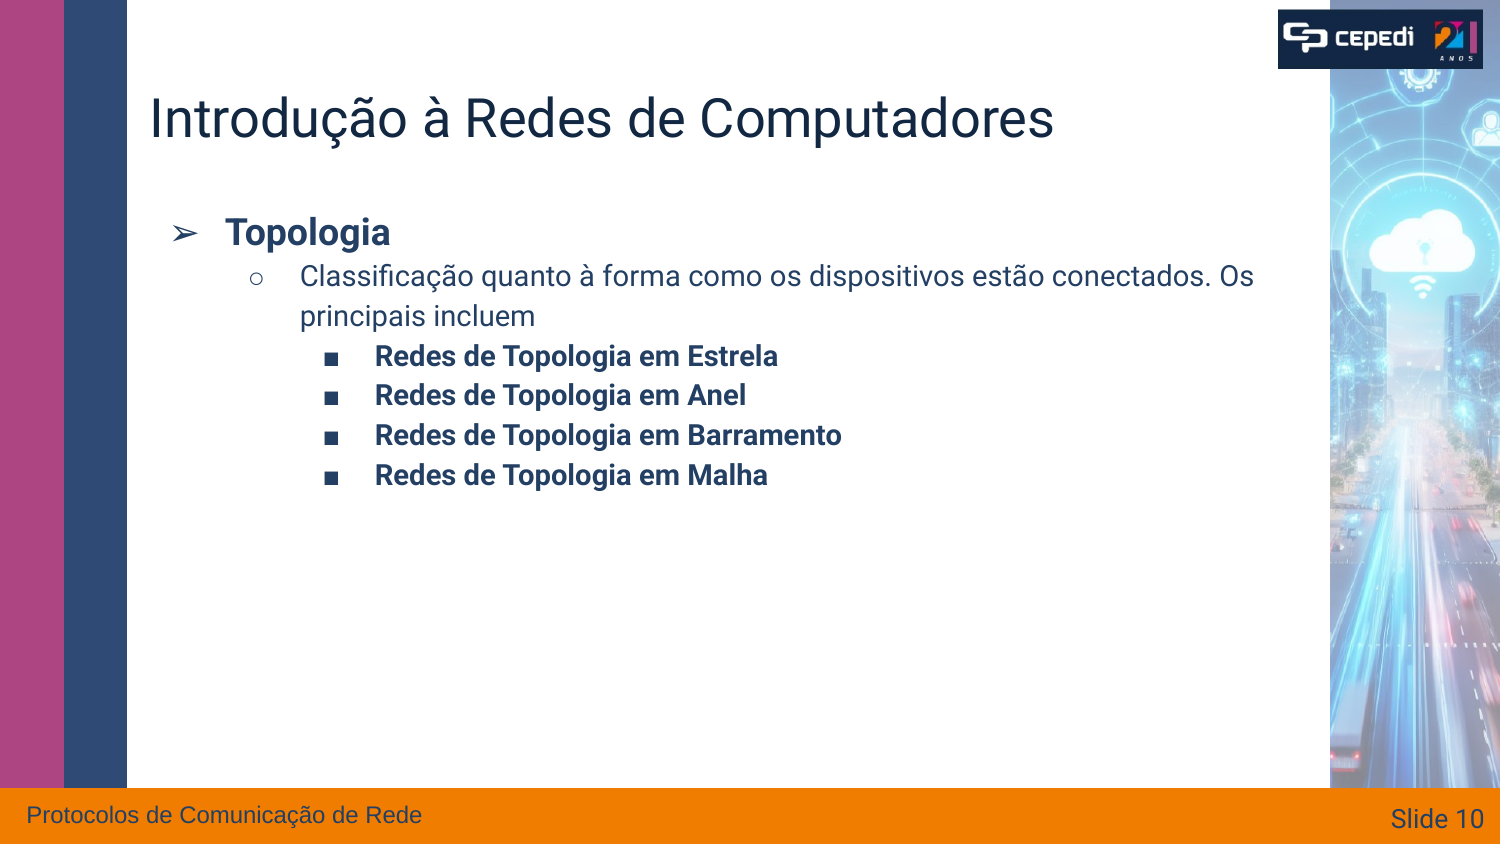

# Introdução à Redes de Computadores
Topologia
Classificação quanto à forma como os dispositivos estão conectados. Os principais incluem
Redes de Topologia em Estrela
Redes de Topologia em Anel
Redes de Topologia em Barramento
Redes de Topologia em Malha

Protocolos de Comunicação de Rede
Slide 10